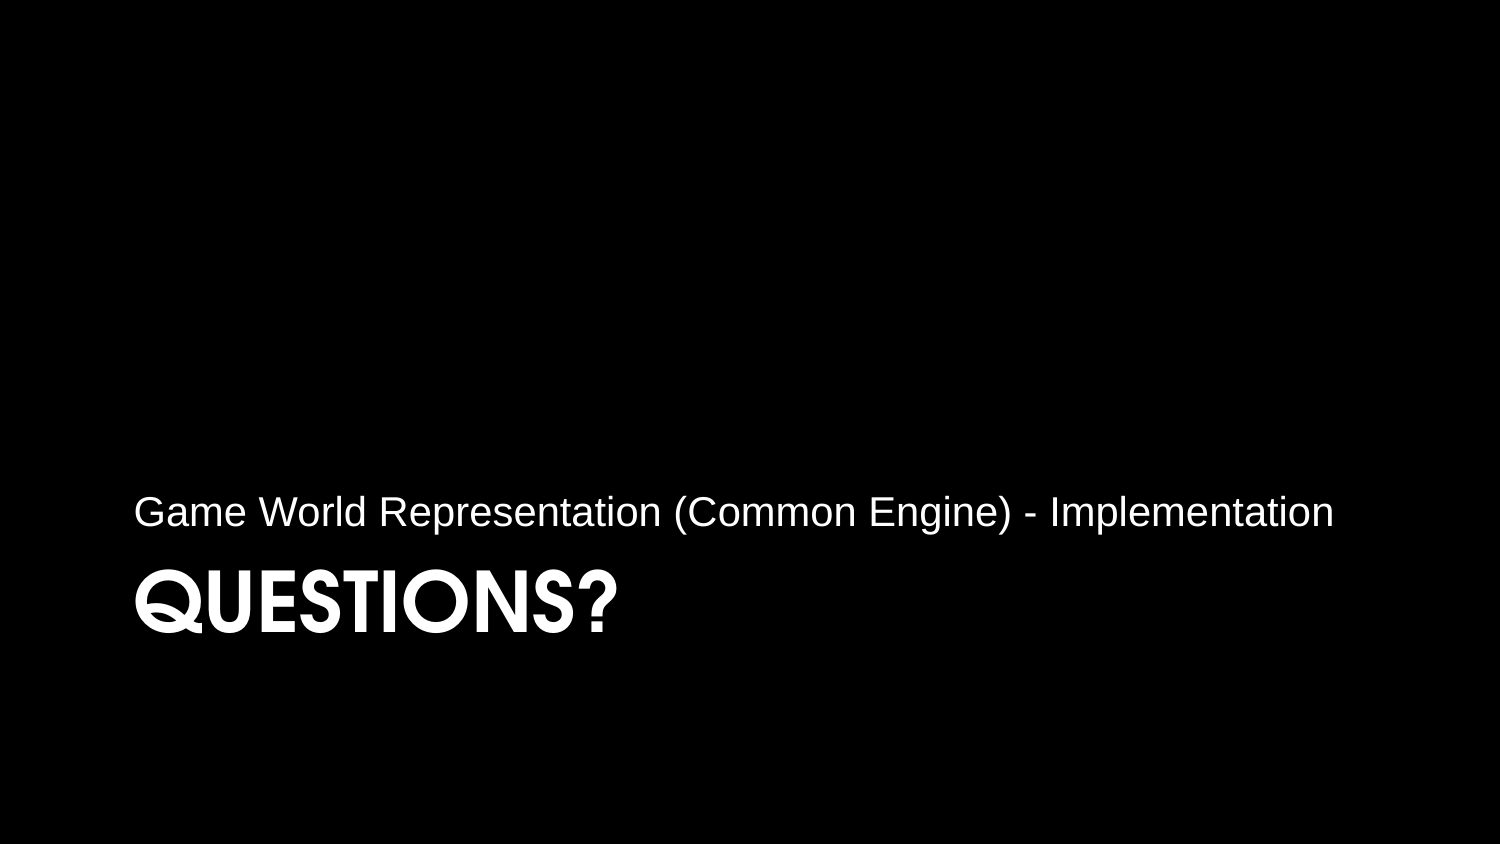

Game World Representation (Common Engine) - Implementation
# Questions?